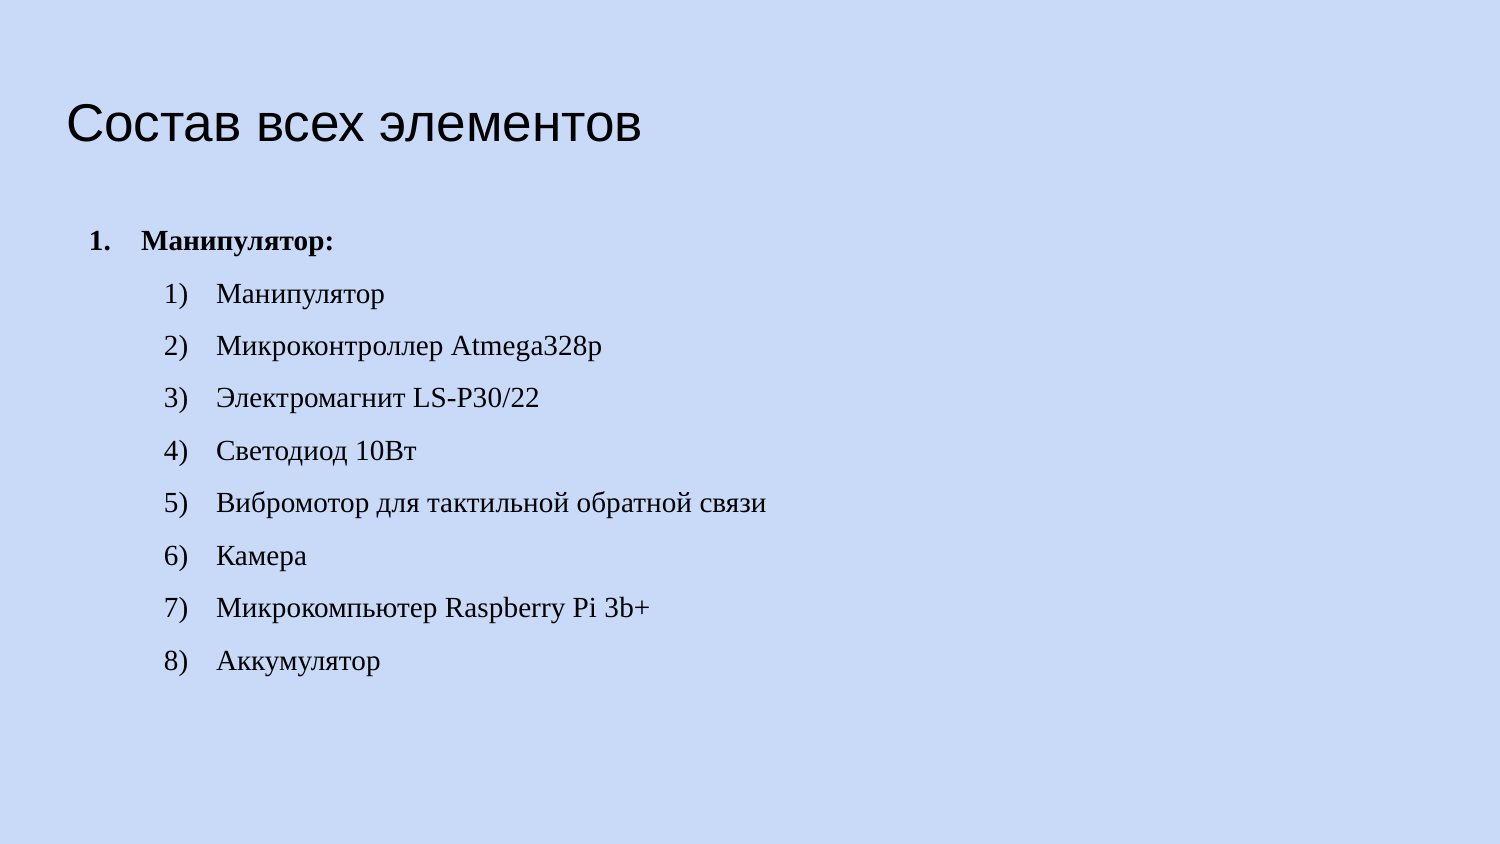

# Состав всех элементов
Манипулятор:
Манипулятор
Микроконтроллер Atmega328p
Электромагнит LS-P30/22
Светодиод 10Вт
Вибромотор для тактильной обратной связи
Камера
Микрокомпьютер Raspberry Pi 3b+
Аккумулятор